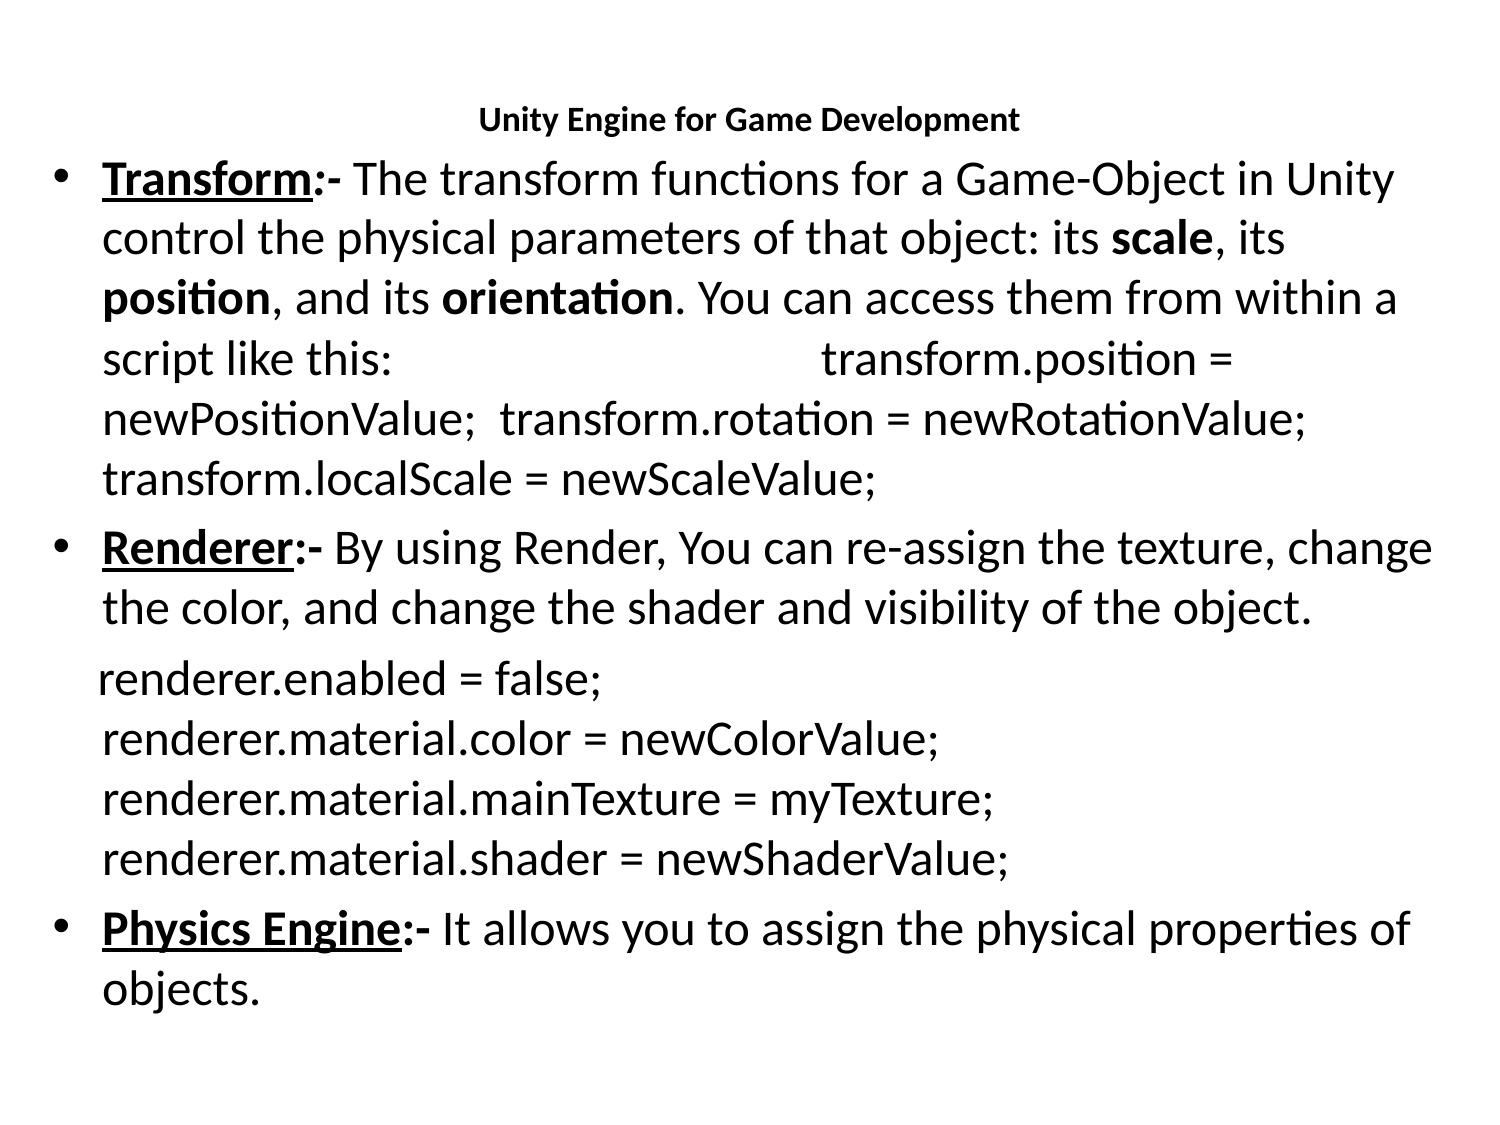

# Unity Engine for Game Development
Transform:- The transform functions for a Game-Object in Unity control the physical parameters of that object: its scale, its position, and its orientation. You can access them from within a script like this:                                      transform.position = newPositionValue;  transform.rotation = newRotationValue; transform.localScale = newScaleValue;
Renderer:- By using Render, You can re-assign the texture, change the color, and change the shader and visibility of the object.
    renderer.enabled = false;                                        renderer.material.color = newColorValue; renderer.material.mainTexture = myTexture; renderer.material.shader = newShaderValue;
Physics Engine:- It allows you to assign the physical properties of objects.